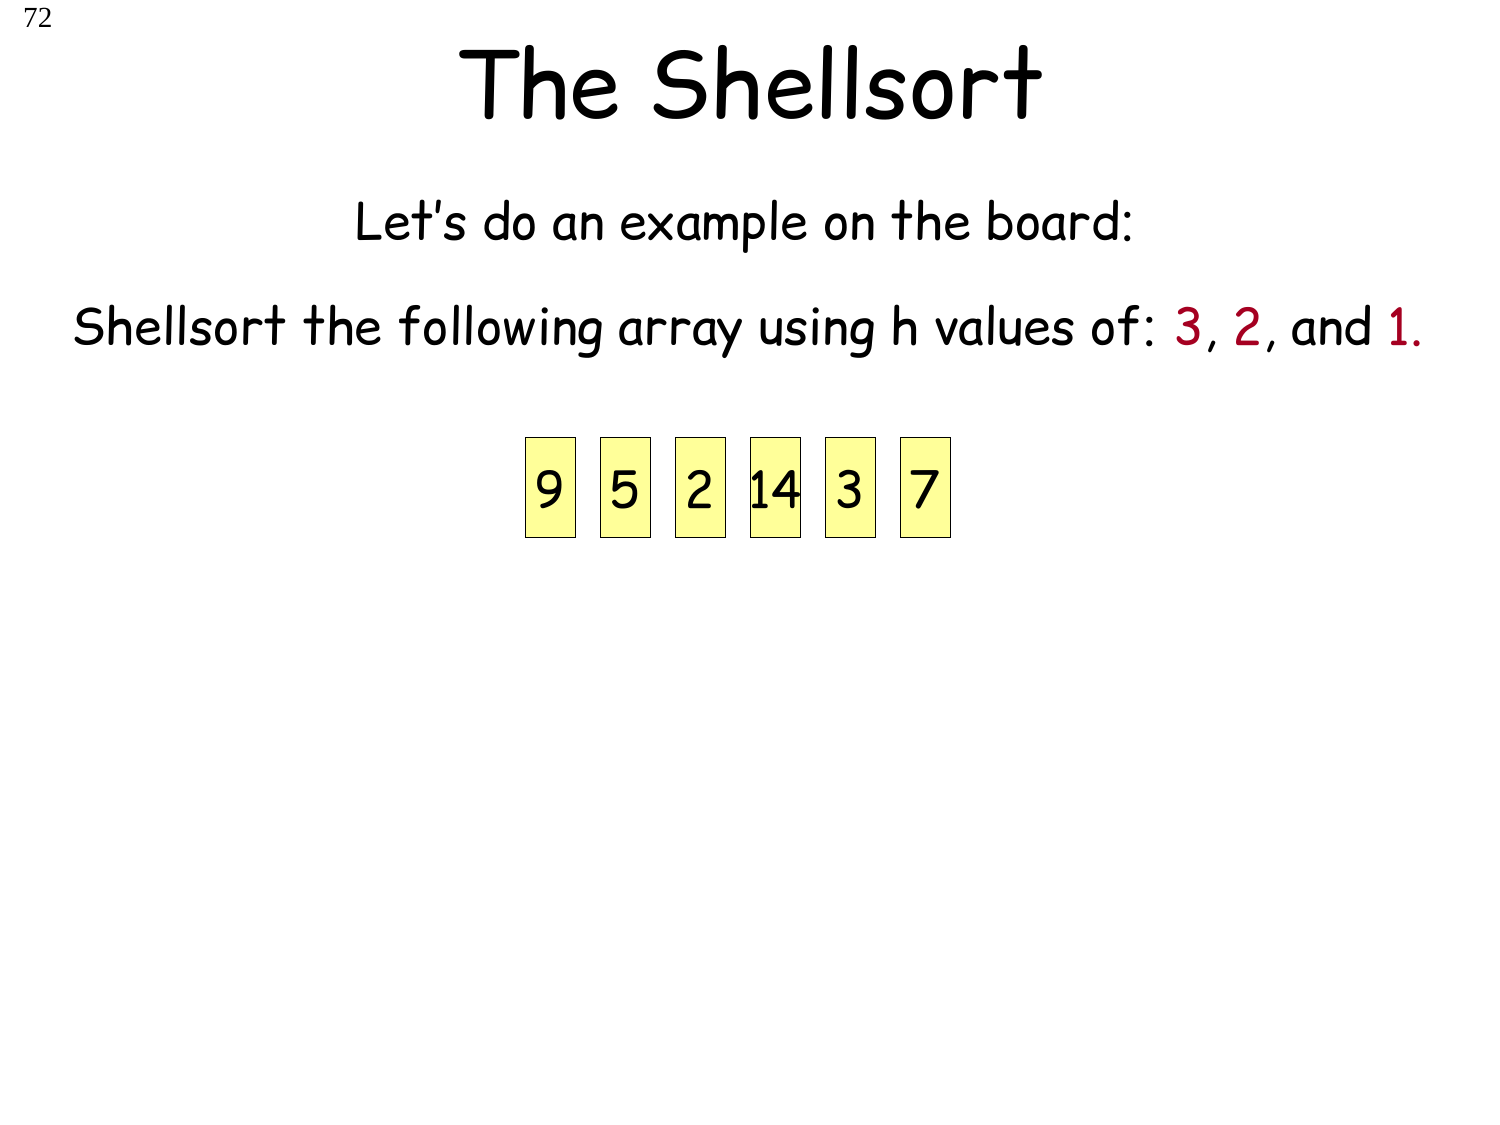

# The Shellsort
72
Let’s do an example on the board:

Shellsort the following array using h values of: 3, 2, and 1.
9
5
2
14
3
7